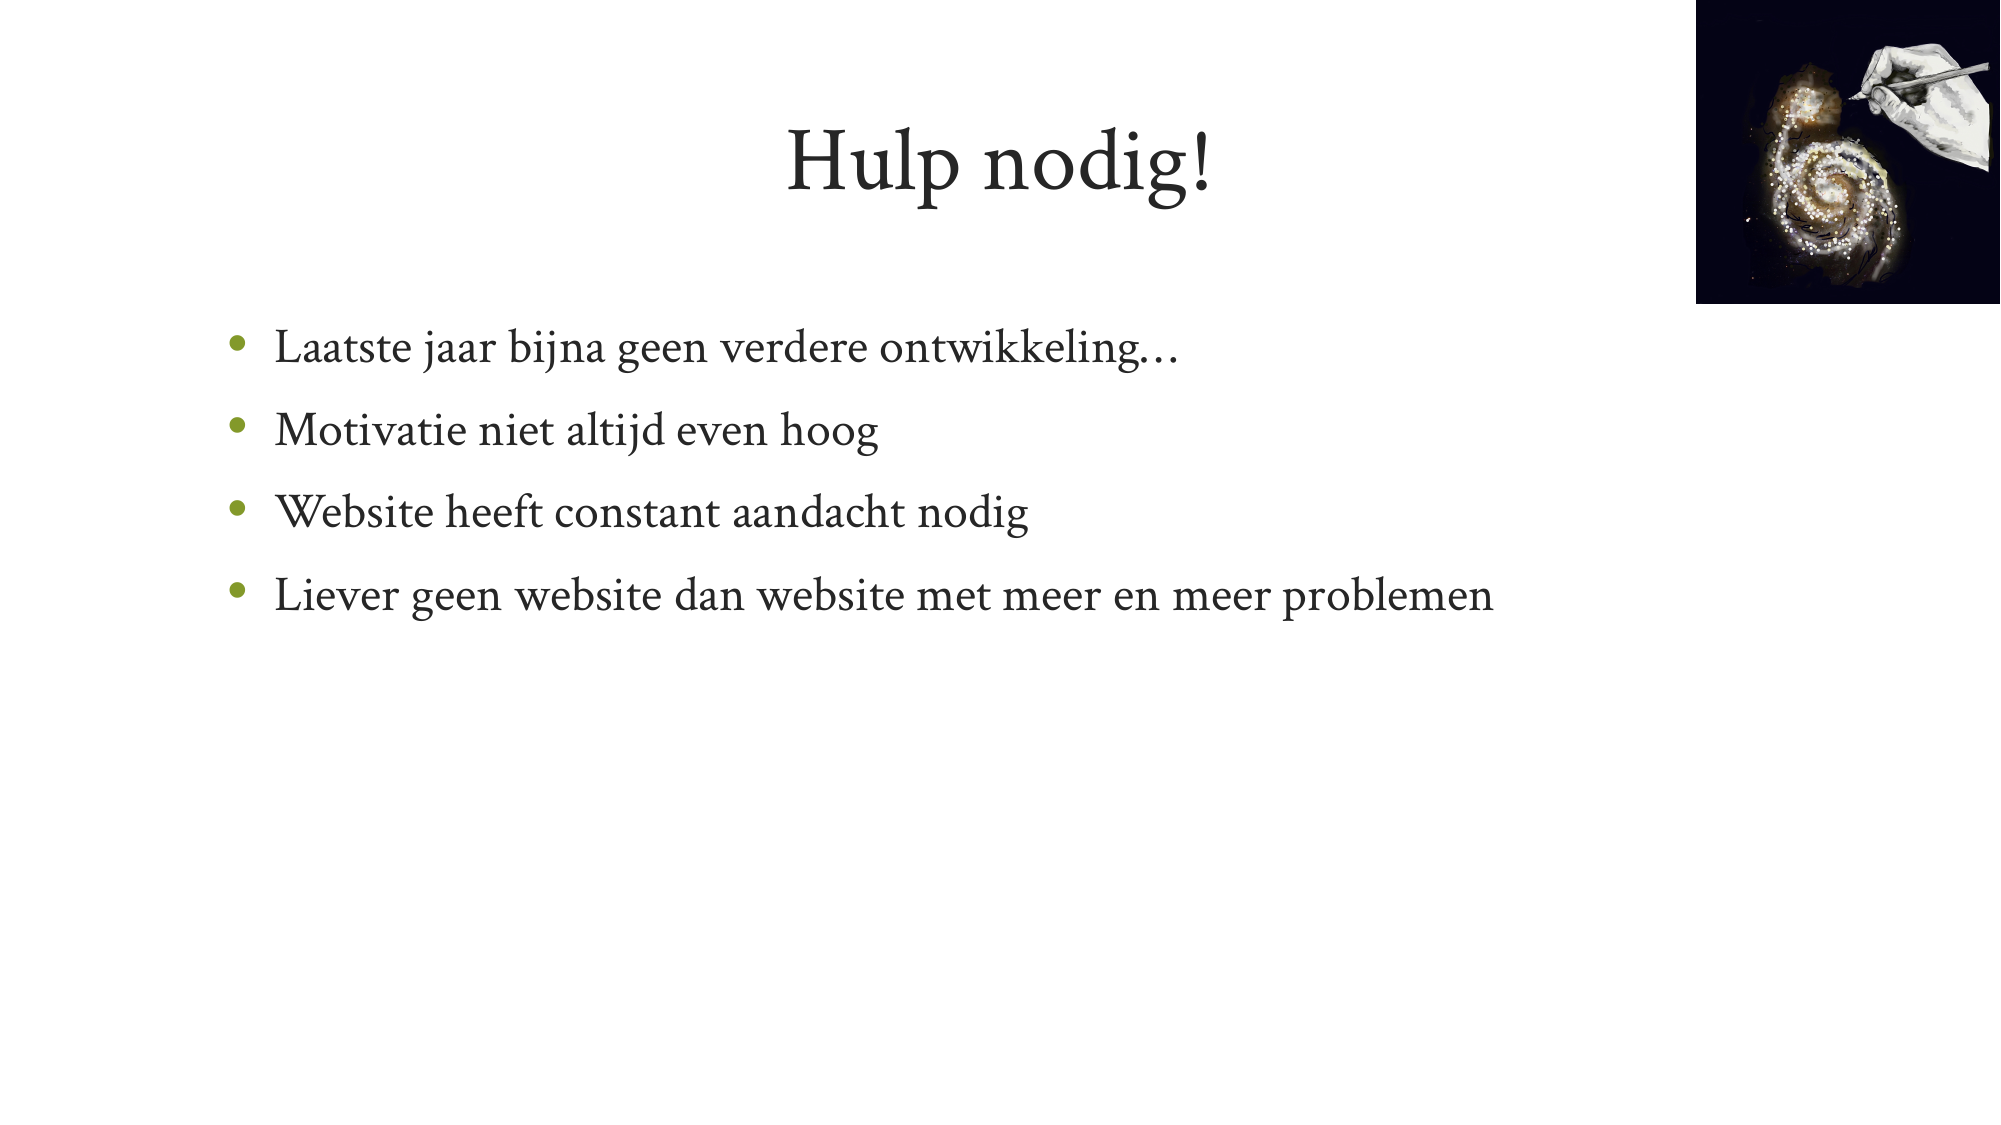

# Hulp nodig!
Laatste jaar bijna geen verdere ontwikkeling…
Motivatie niet altijd even hoog
Website heeft constant aandacht nodig
Liever geen website dan website met meer en meer problemen